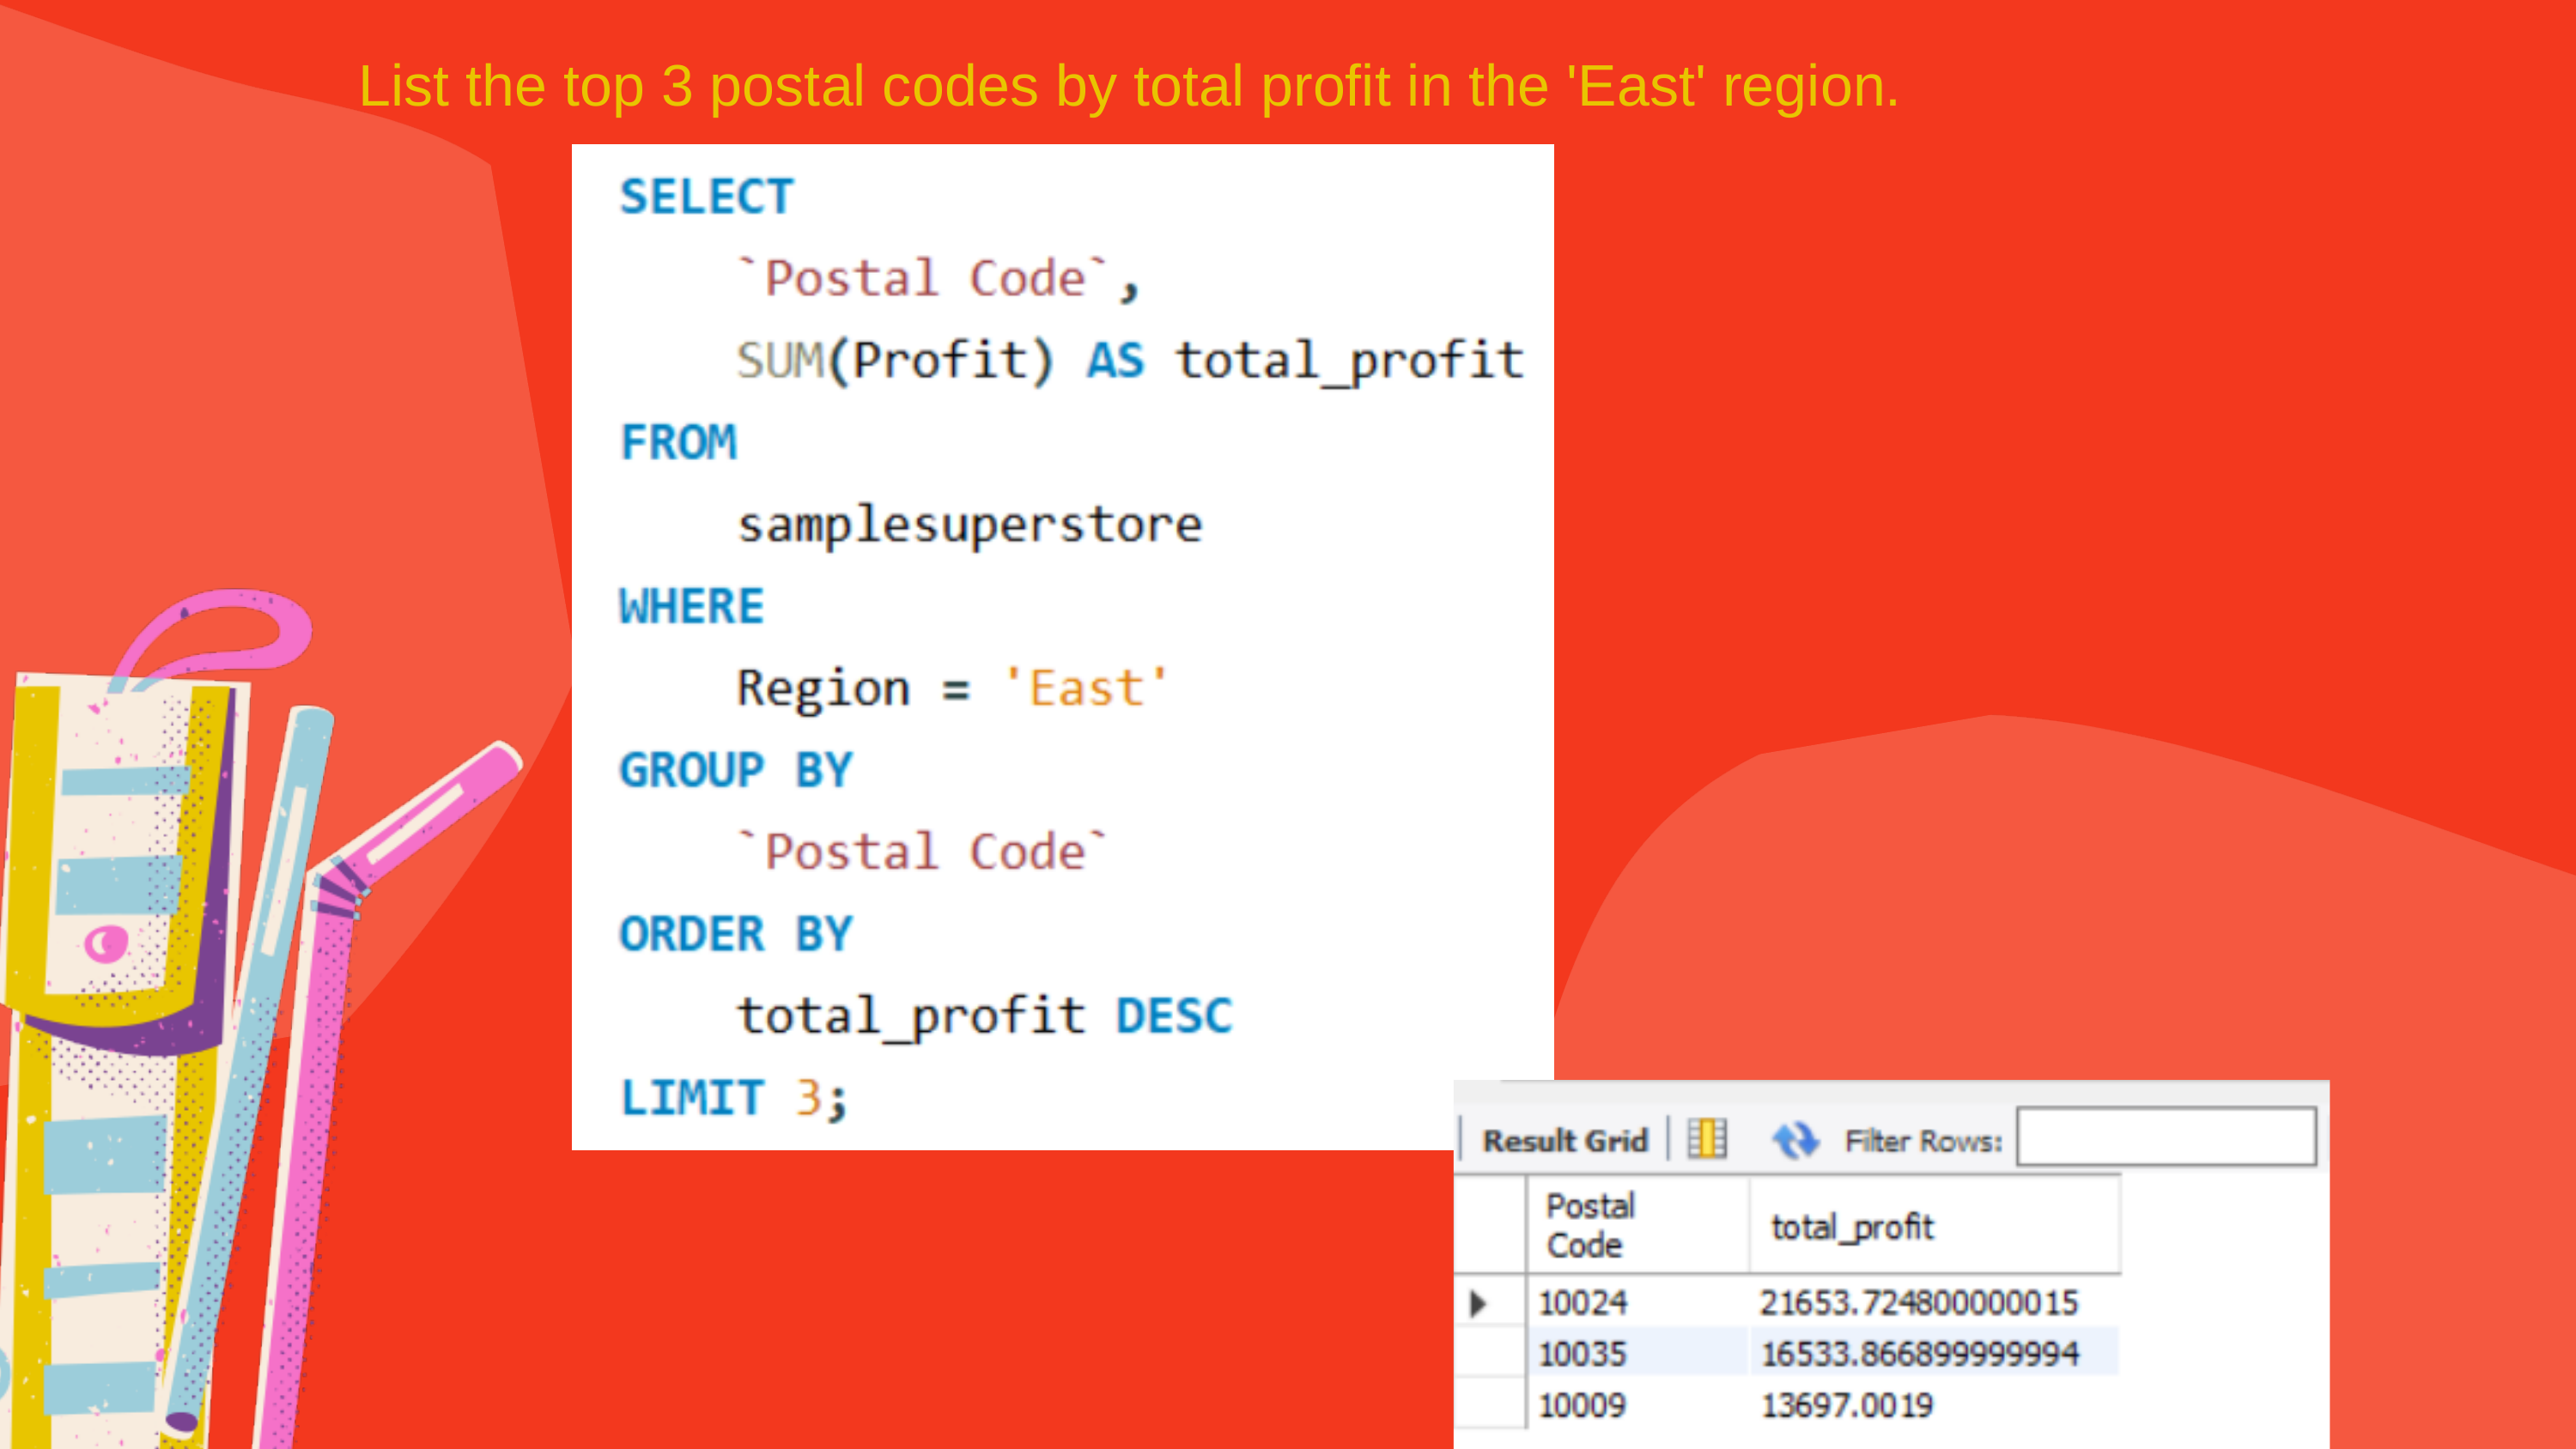

List the top 3 postal codes by total profit in the 'East' region.